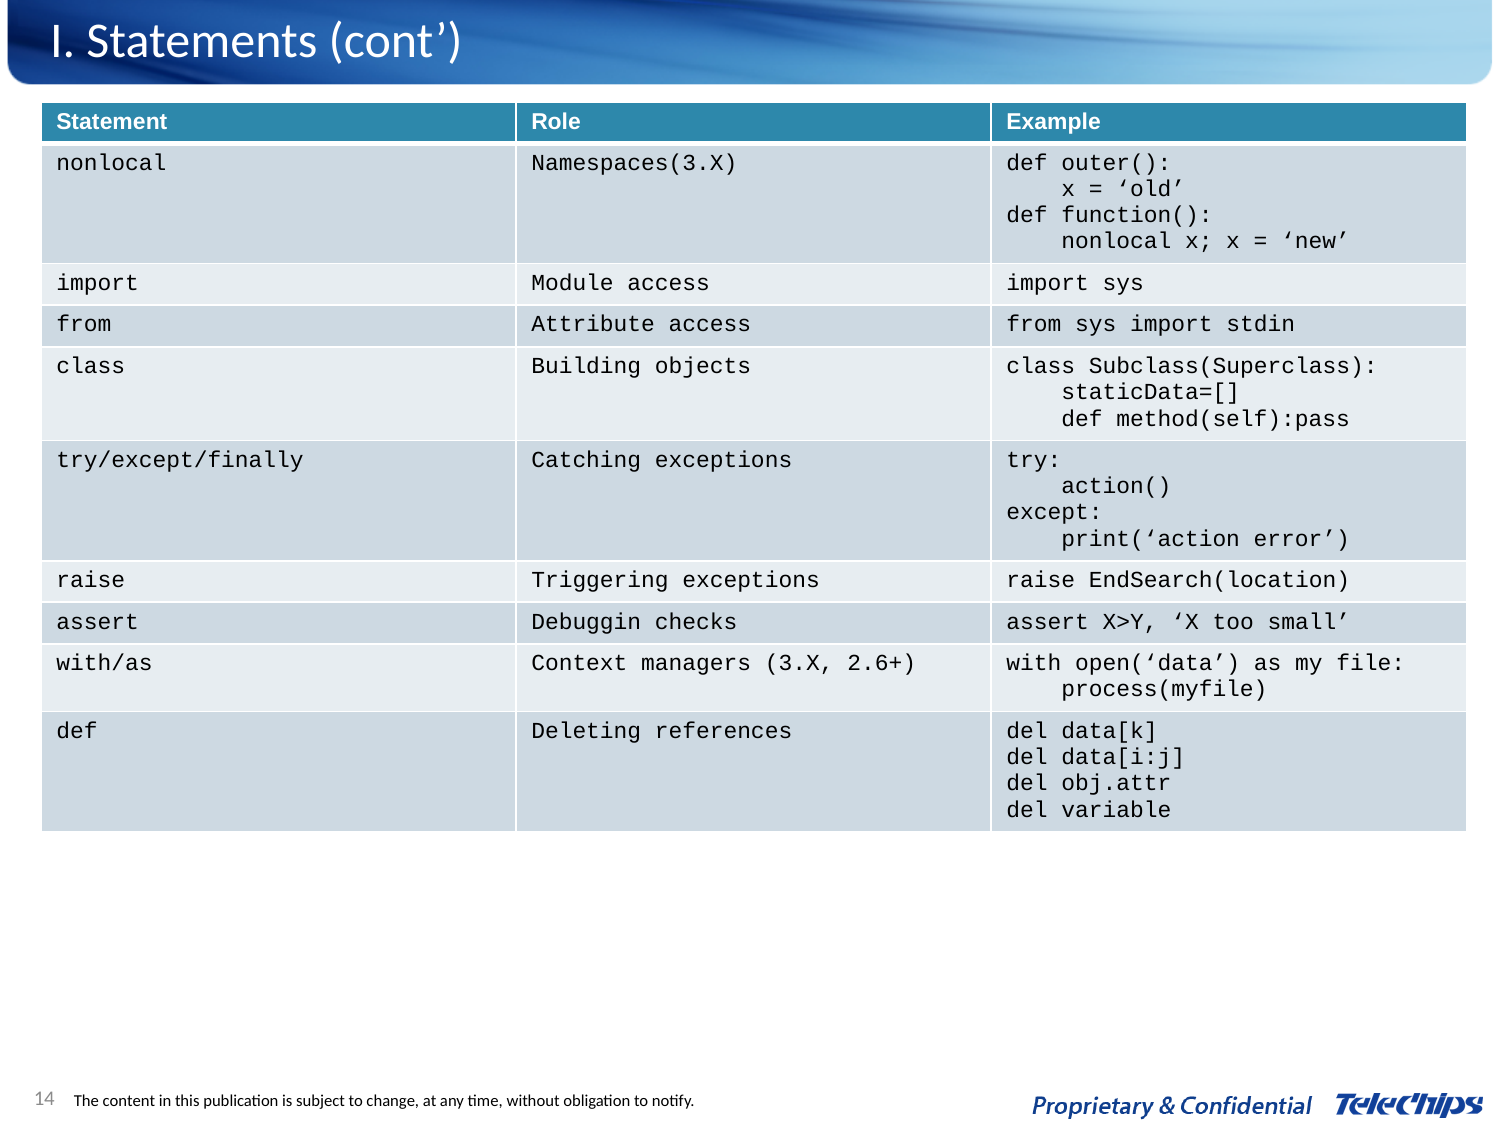

# I. Statements (cont’)
| Statement | Role | Example |
| --- | --- | --- |
| nonlocal | Namespaces(3.X) | def outer(): x = ‘old’ def function(): nonlocal x; x = ‘new’ |
| import | Module access | import sys |
| from | Attribute access | from sys import stdin |
| class | Building objects | class Subclass(Superclass): staticData=[] def method(self):pass |
| try/except/finally | Catching exceptions | try: action() except: print(‘action error’) |
| raise | Triggering exceptions | raise EndSearch(location) |
| assert | Debuggin checks | assert X>Y, ‘X too small’ |
| with/as | Context managers (3.X, 2.6+) | with open(‘data’) as my file: process(myfile) |
| def | Deleting references | del data[k] del data[i:j] del obj.attr del variable |
14